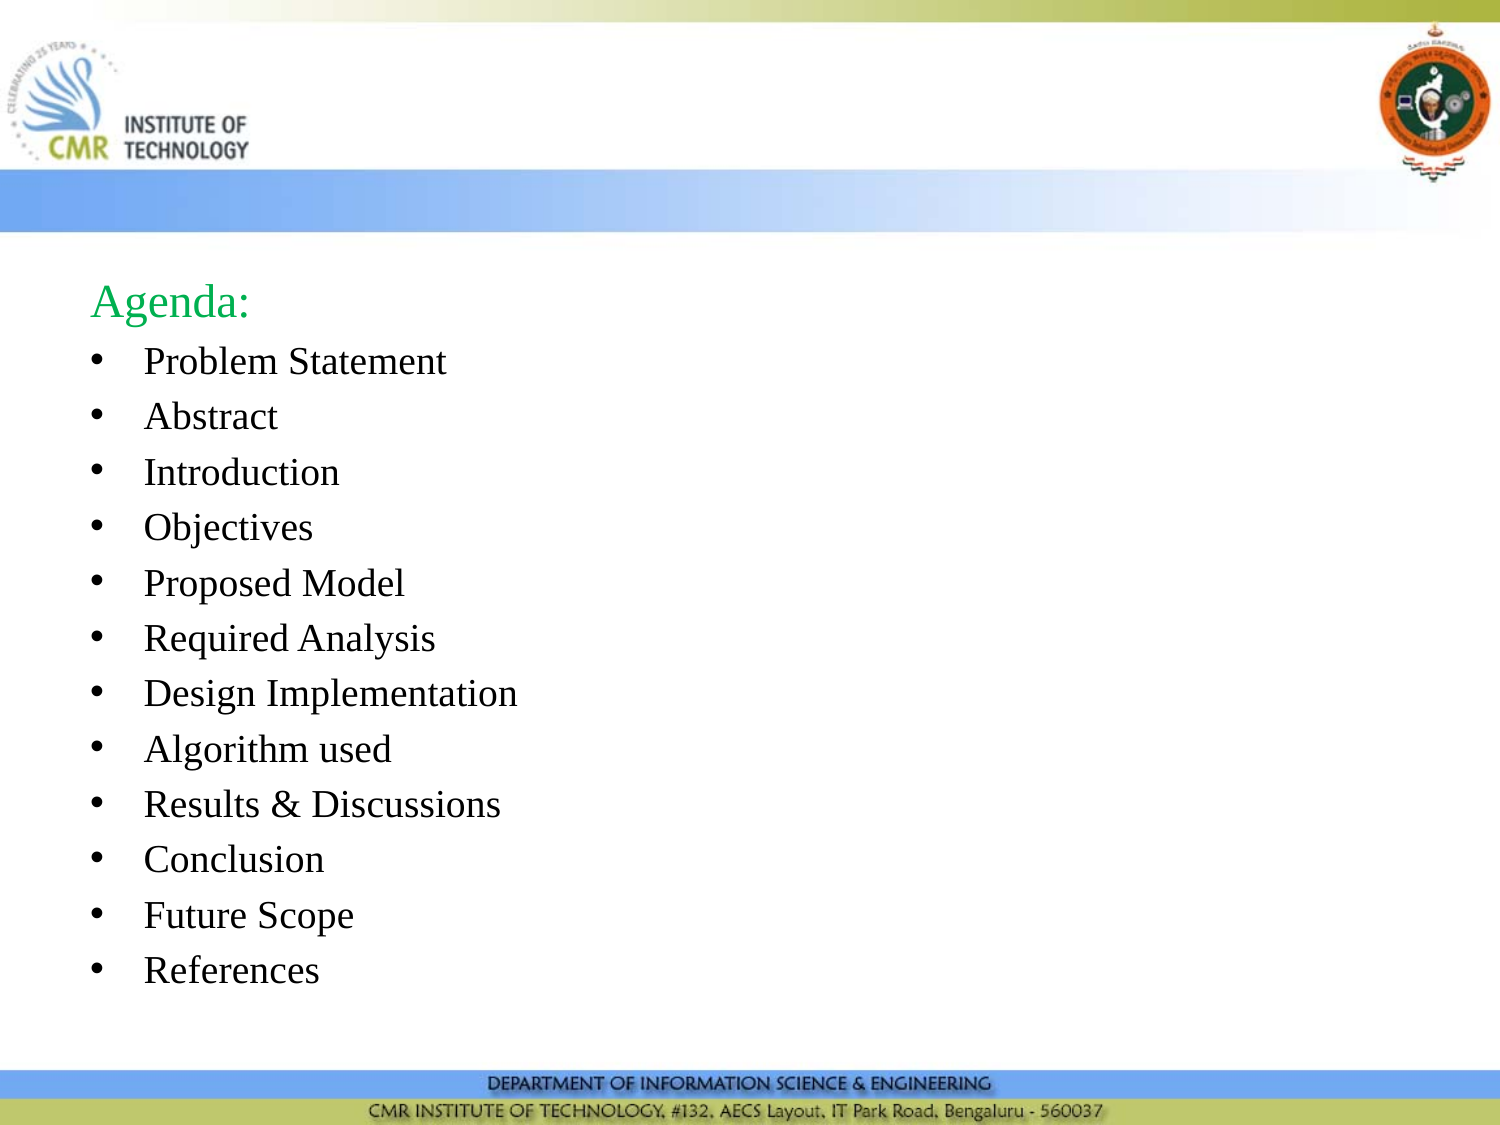

Agenda:
Problem Statement
Abstract
Introduction
Objectives
Proposed Model
Required Analysis
Design Implementation
Algorithm used
Results & Discussions
Conclusion
Future Scope
References